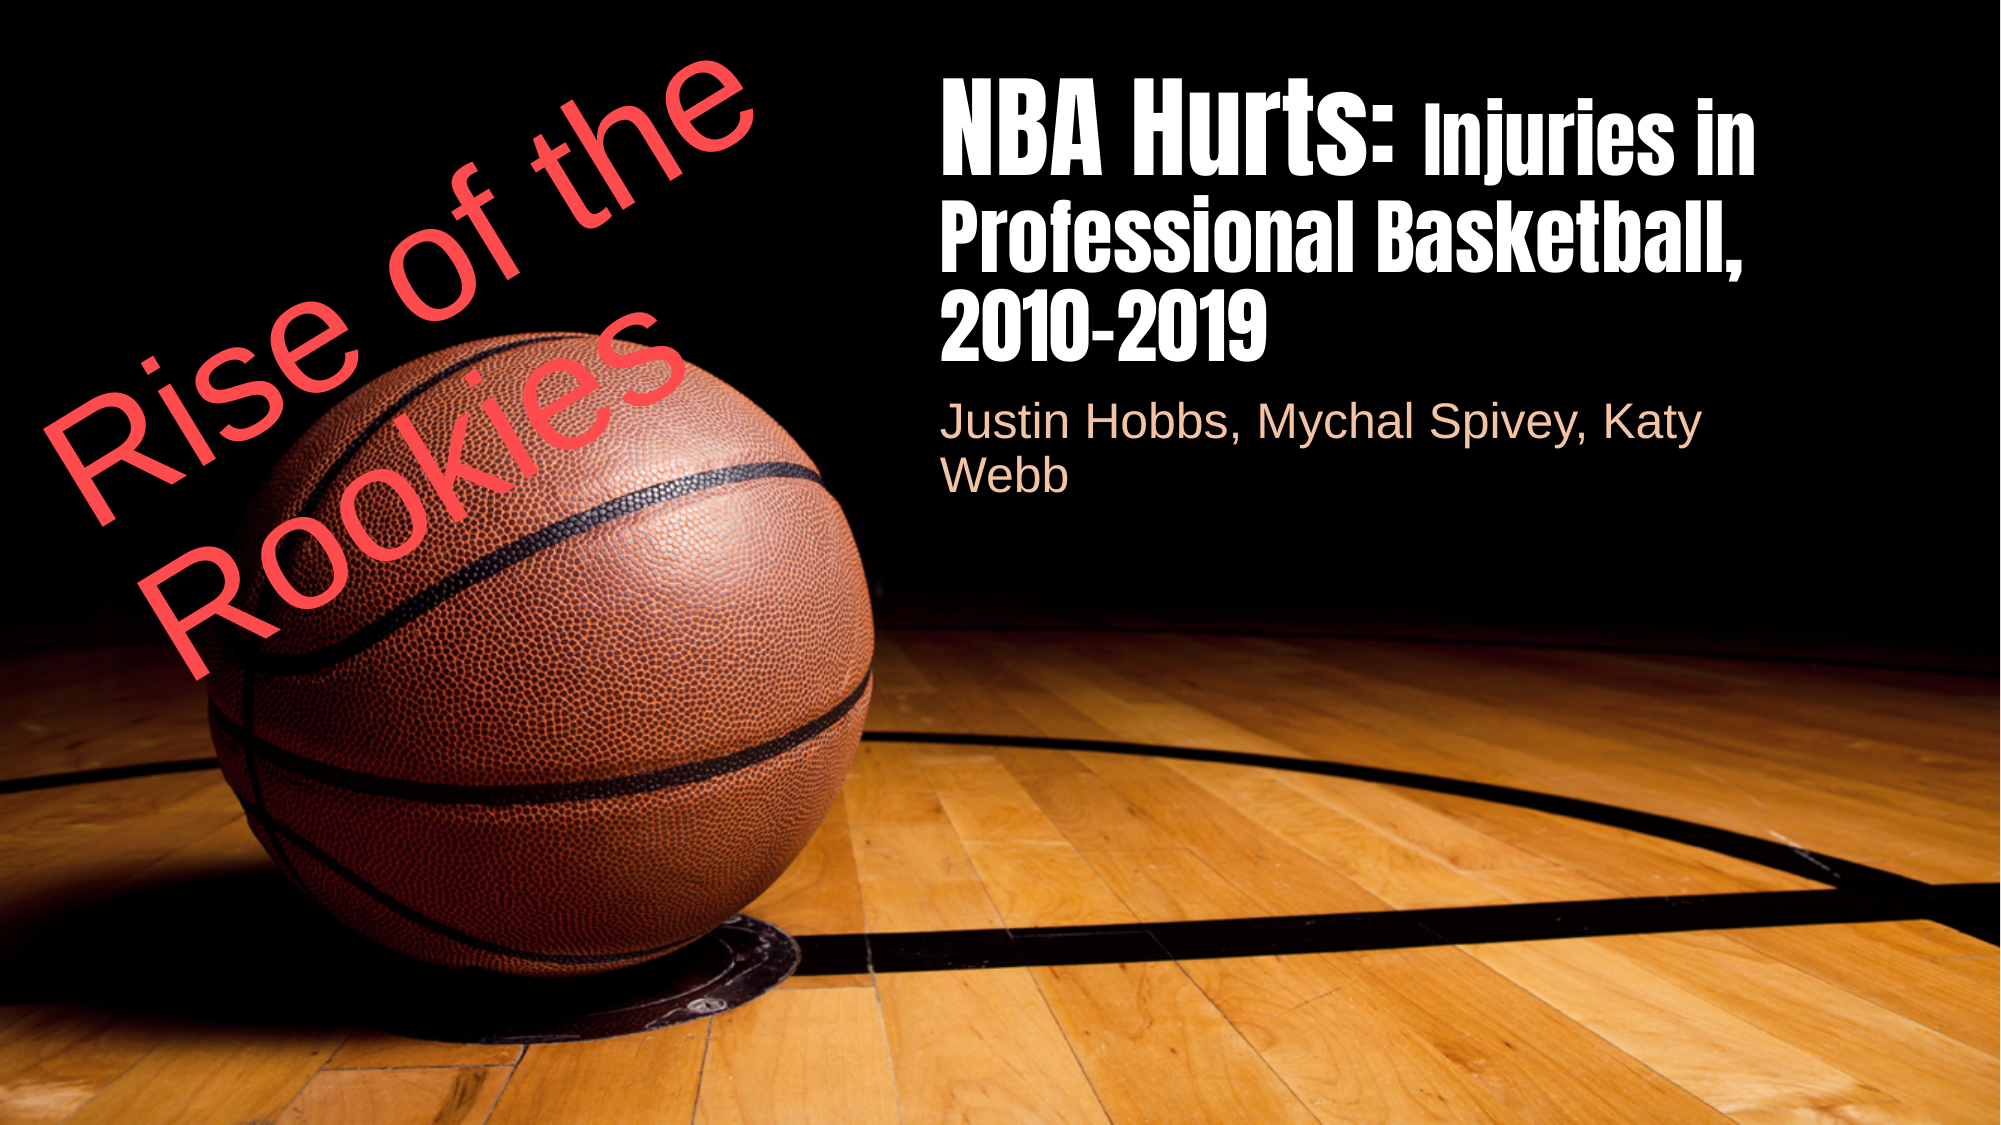

# NBA Hurts: Injuries in Professional Basketball, 2010-2019
Rise of the Rookies
Justin Hobbs, Mychal Spivey, Katy Webb